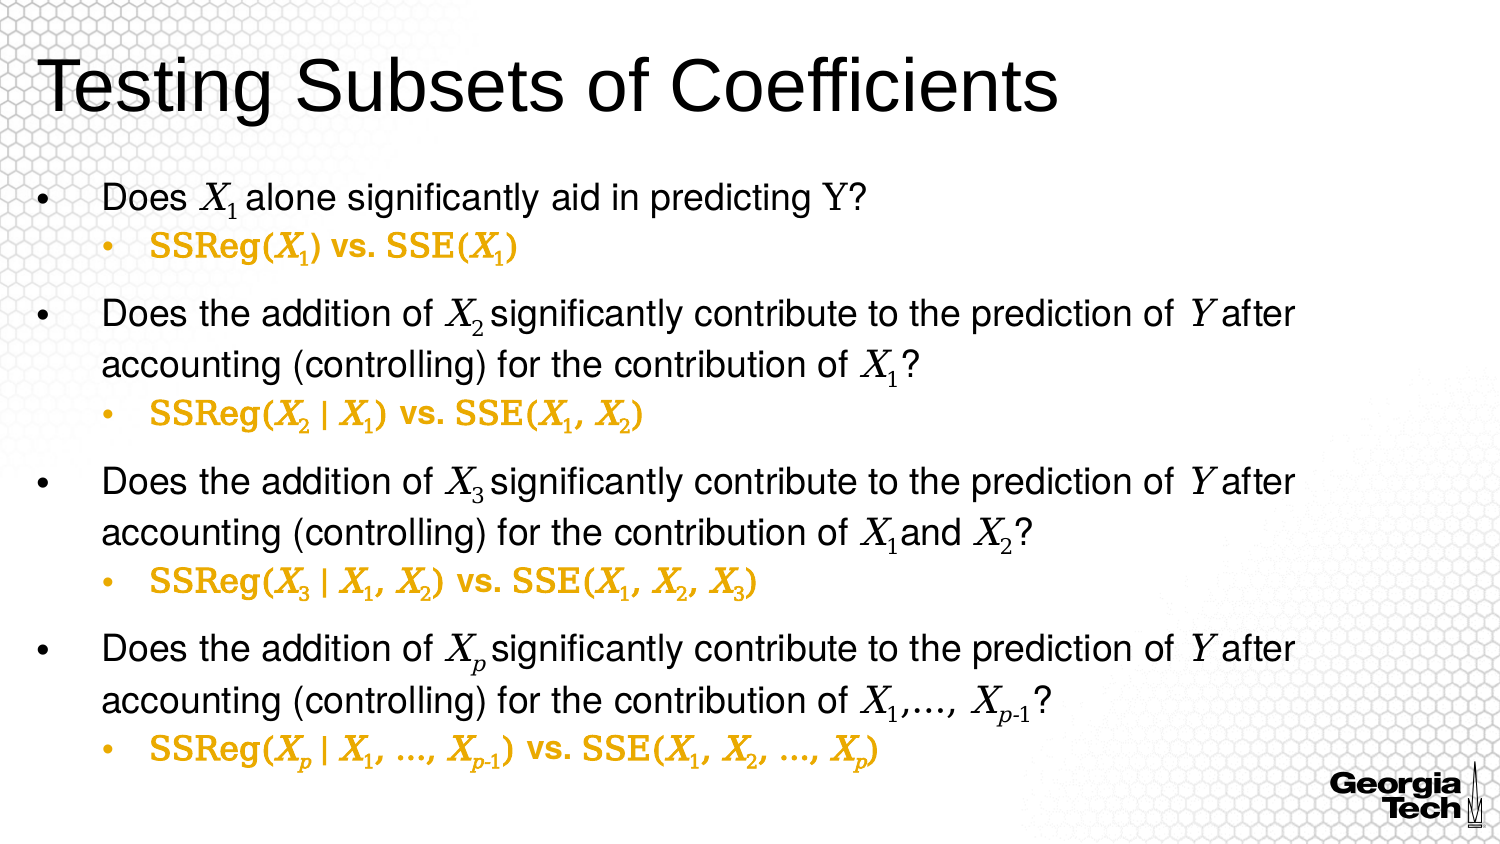

Testing Subsets of Coefficients
Does X1 alone significantly aid in predicting Y?
SSReg(X1) vs. SSE(X1)

Does the addition of X2 significantly contribute to the prediction of Y after accounting (controlling) for the contribution of X1?
SSReg(X2 | X1) vs. SSE(X1, X2)

Does the addition of X3 significantly contribute to the prediction of Y after accounting (controlling) for the contribution of X1and X2?
SSReg(X3 | X1, X2) vs. SSE(X1, X2, X3)

Does the addition of Xp significantly contribute to the prediction of Y after accounting (controlling) for the contribution of X1,…, Xp-1?
SSReg(Xp | X1, …, Xp-1) vs. SSE(X1, X2, …, Xp)